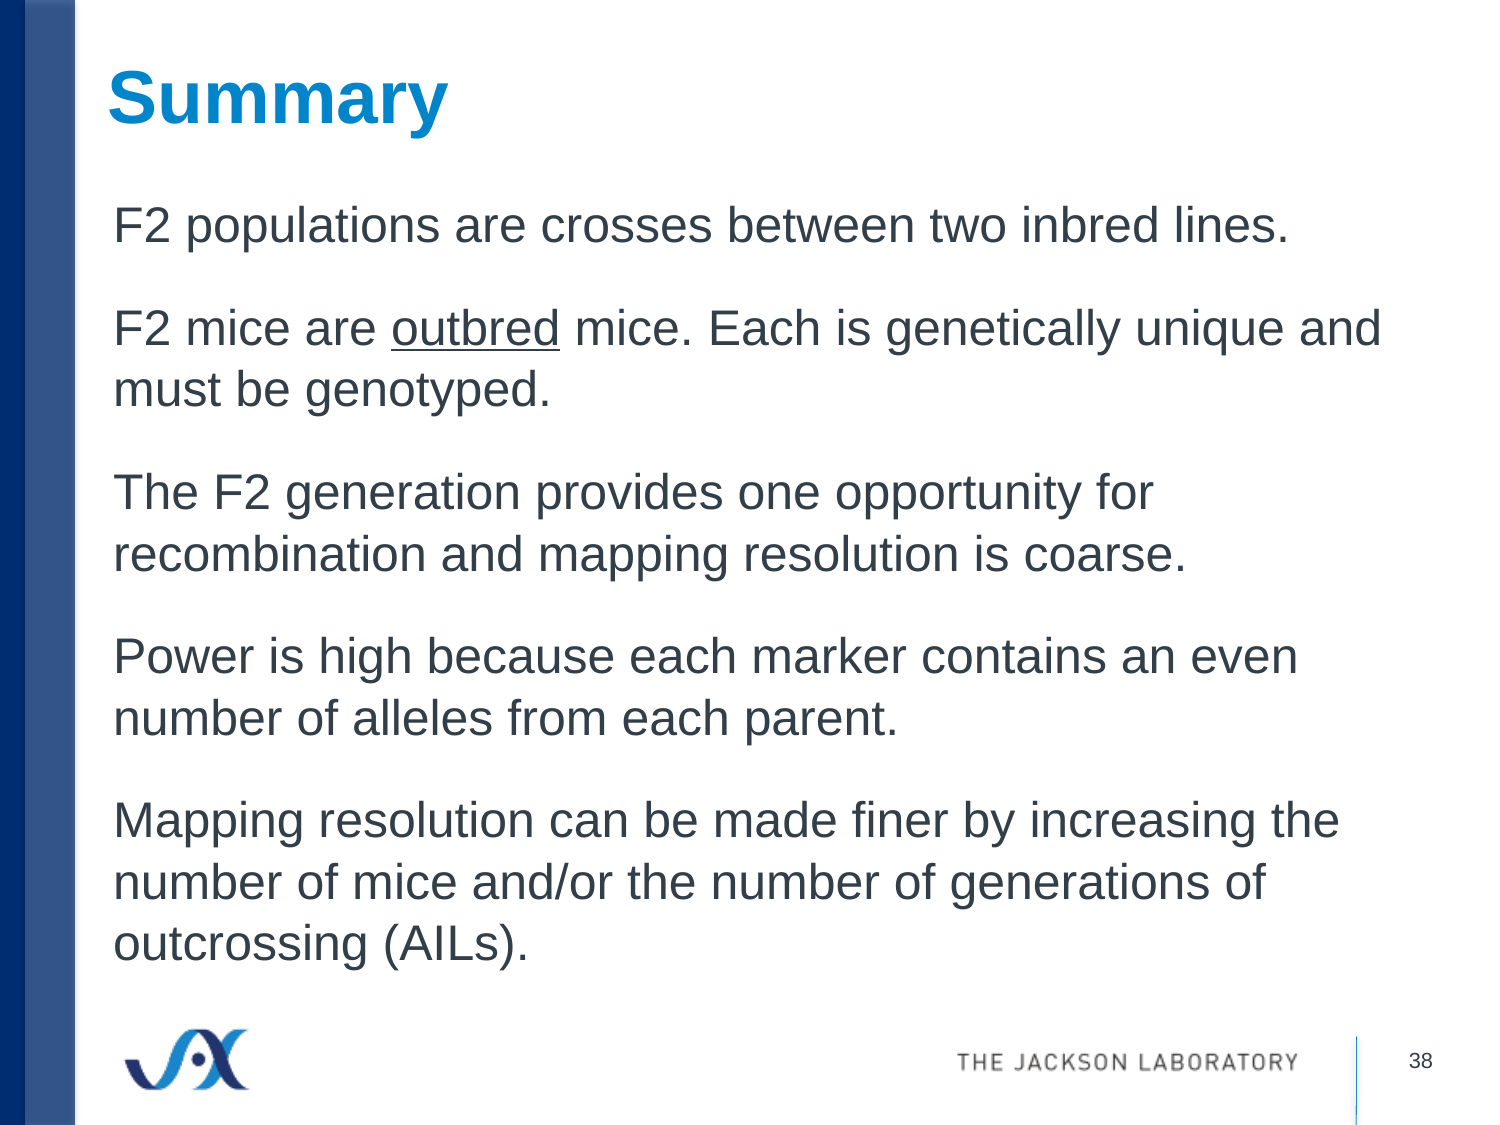

# Summary
F2 populations are crosses between two inbred lines.
F2 mice are outbred mice. Each is genetically unique and must be genotyped.
The F2 generation provides one opportunity for recombination and mapping resolution is coarse.
Power is high because each marker contains an even number of alleles from each parent.
Mapping resolution can be made finer by increasing the number of mice and/or the number of generations of outcrossing (AILs).
38